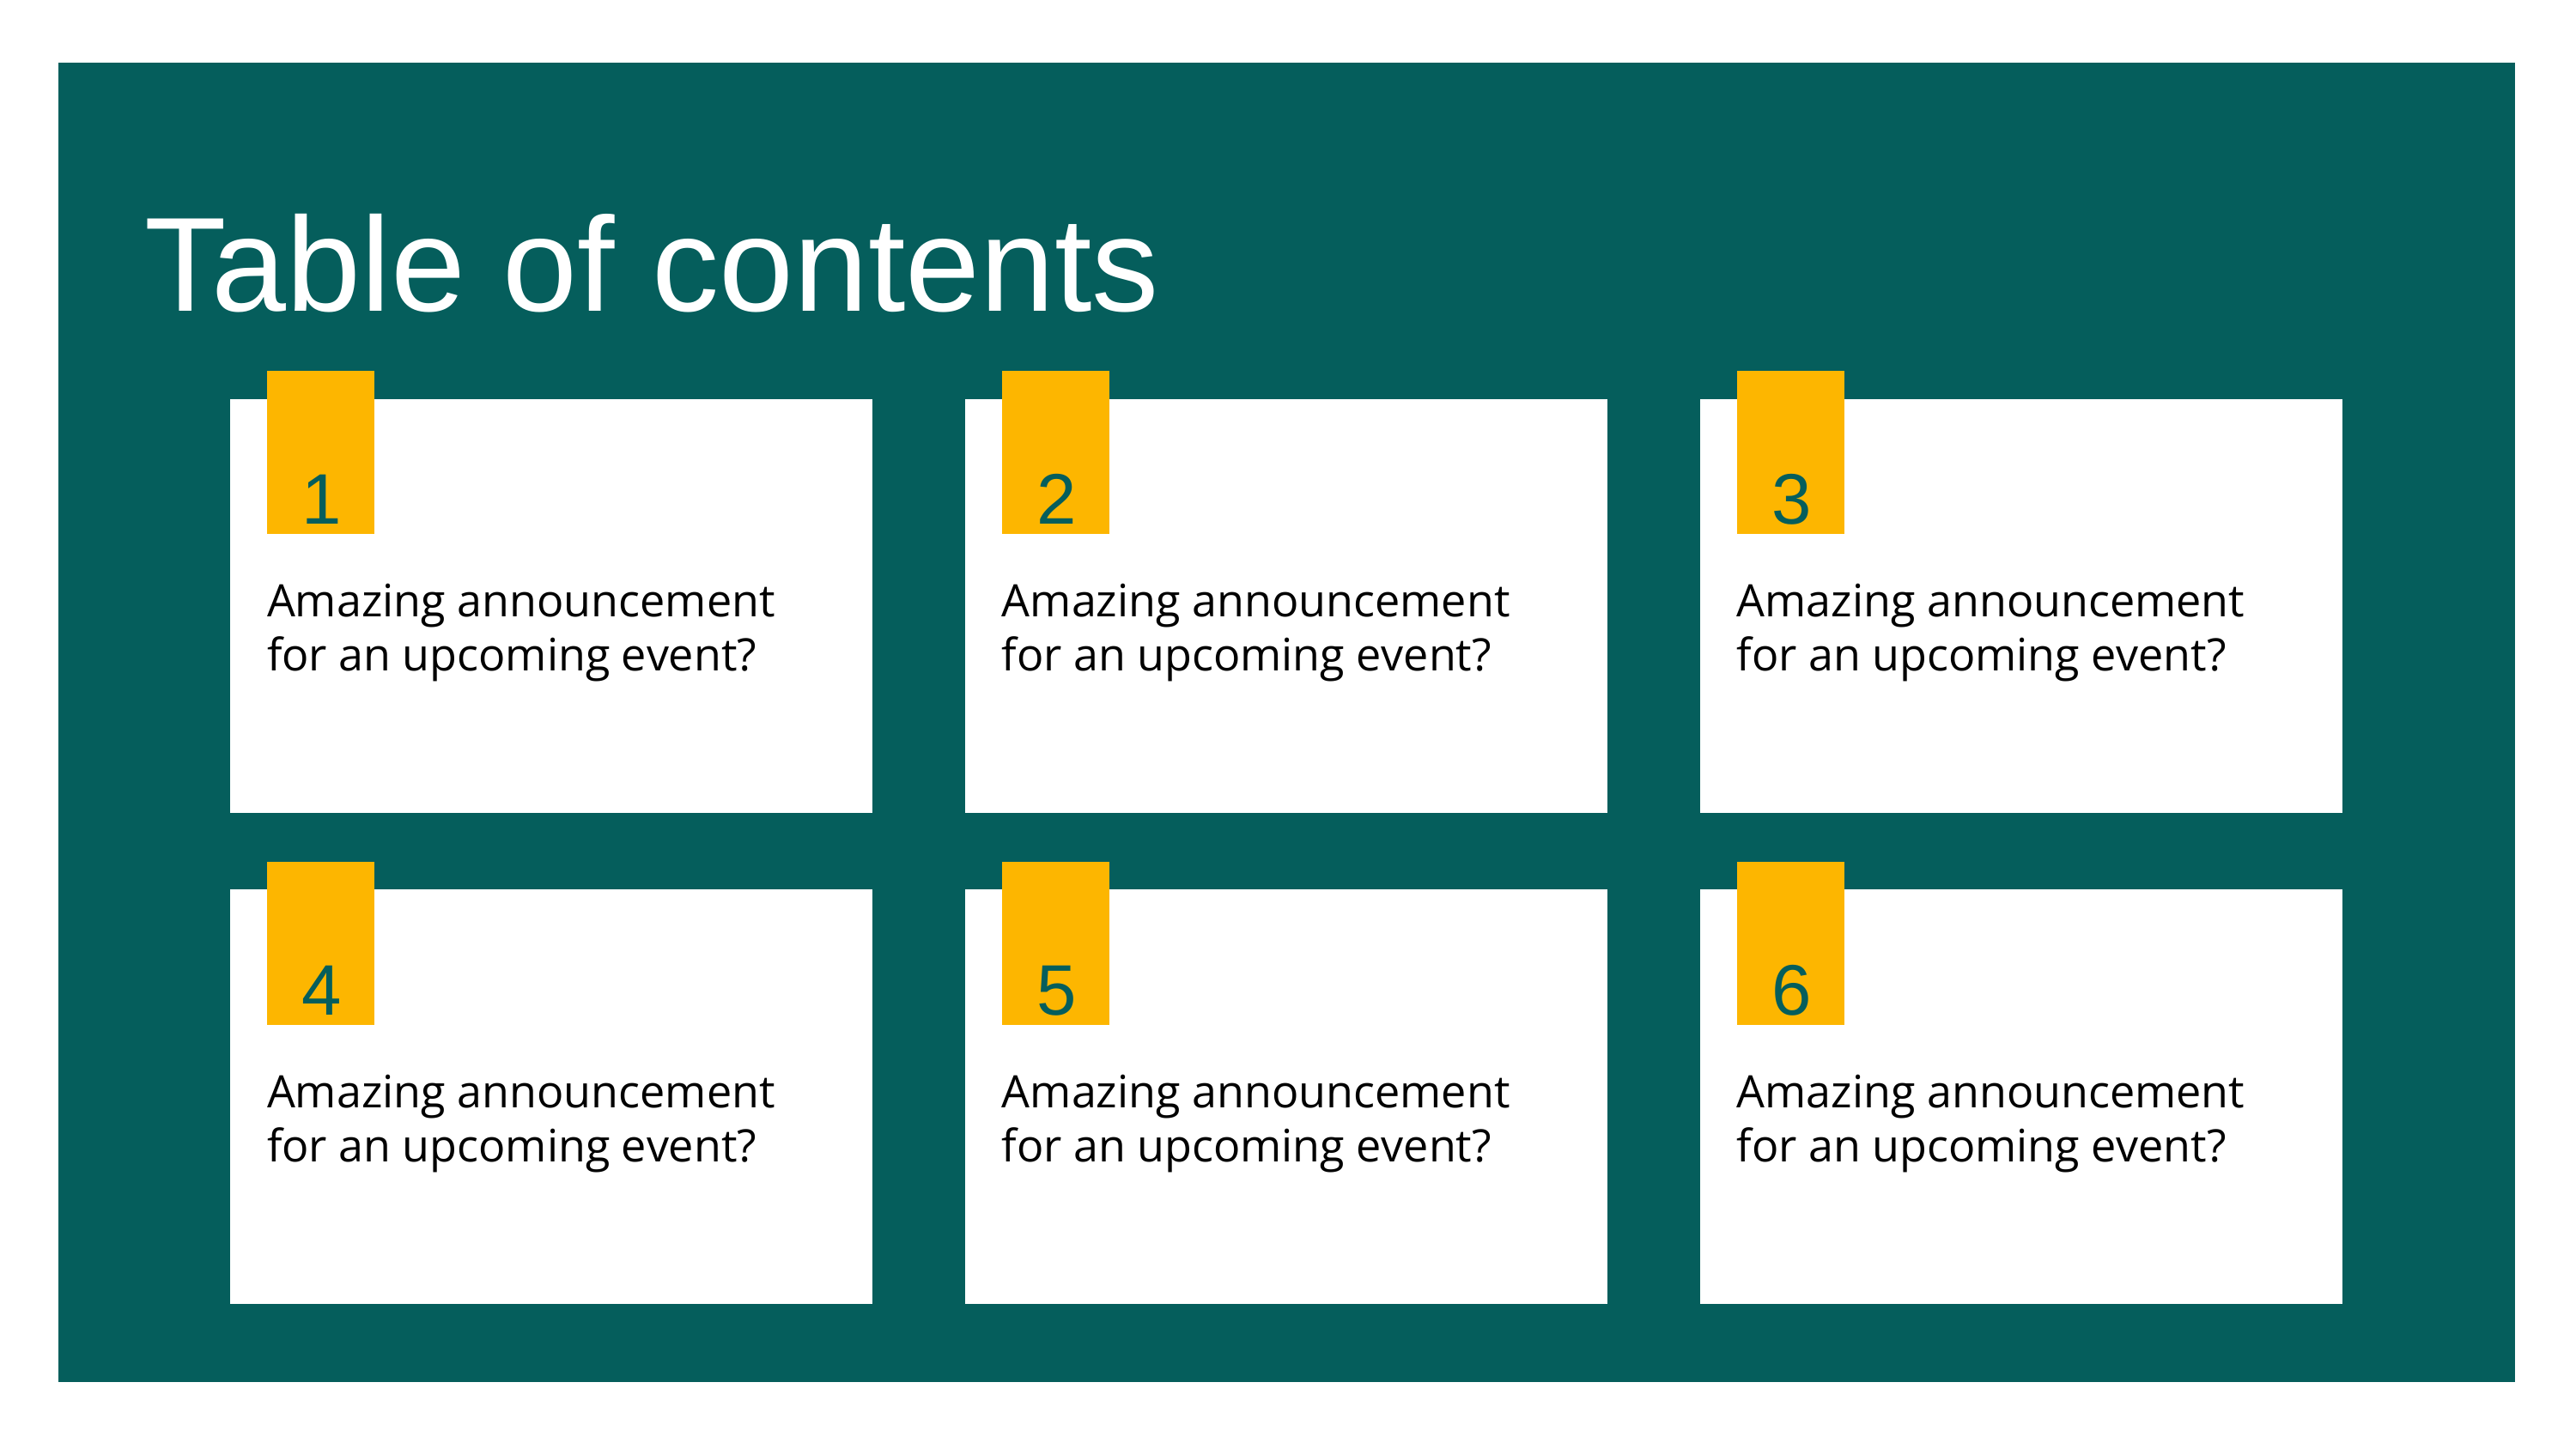

Table of contents

1
2
3
Amazing announcement
for an upcoming event?
Amazing announcement
for an upcoming event?
Amazing announcement
for an upcoming event?

4
5
6
Amazing announcement
for an upcoming event?
Amazing announcement
for an upcoming event?
Amazing announcement
for an upcoming event?